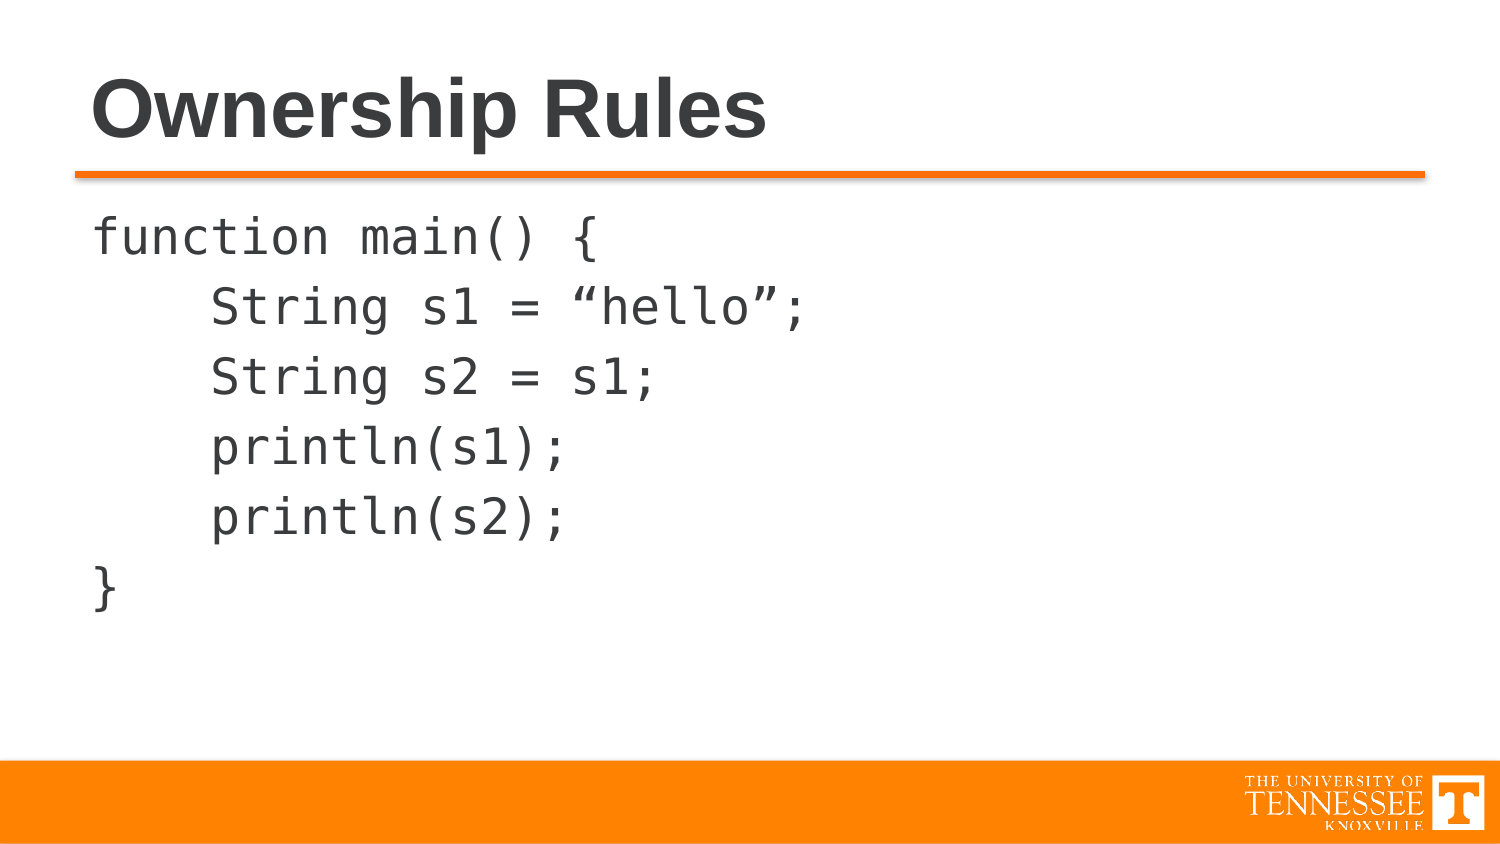

# Ownership Rules
function main() {
    String s1 = “hello”;
    String s2 = s1;
    println(s1);
    println(s2);
}